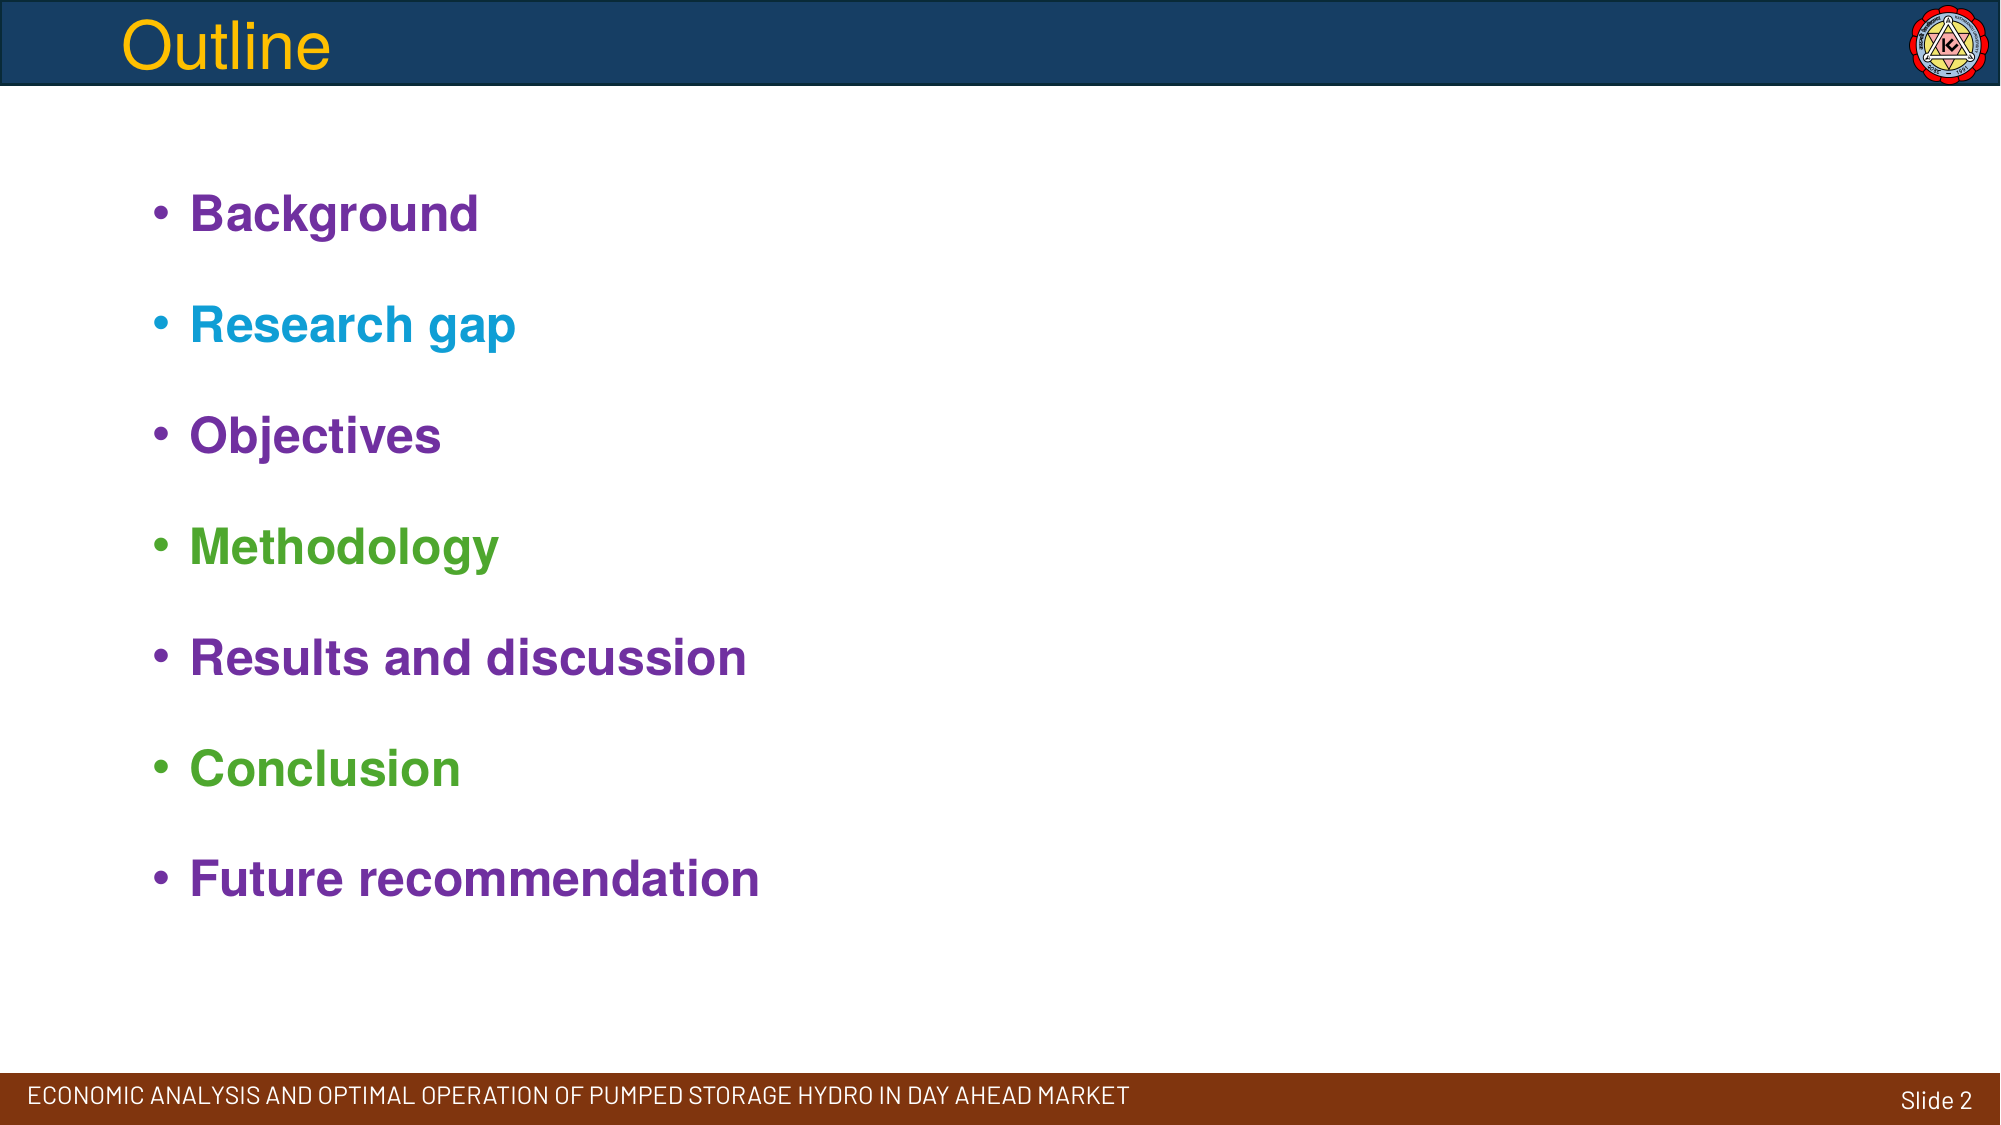

# Outline
Background
Research gap
Objectives
Methodology
Results and discussion
Conclusion
Future recommendation
ECONOMIC ANALYSIS AND OPTIMAL OPERATION OF PUMPED STORAGE HYDRO IN DAY AHEAD MARKET
Slide 2